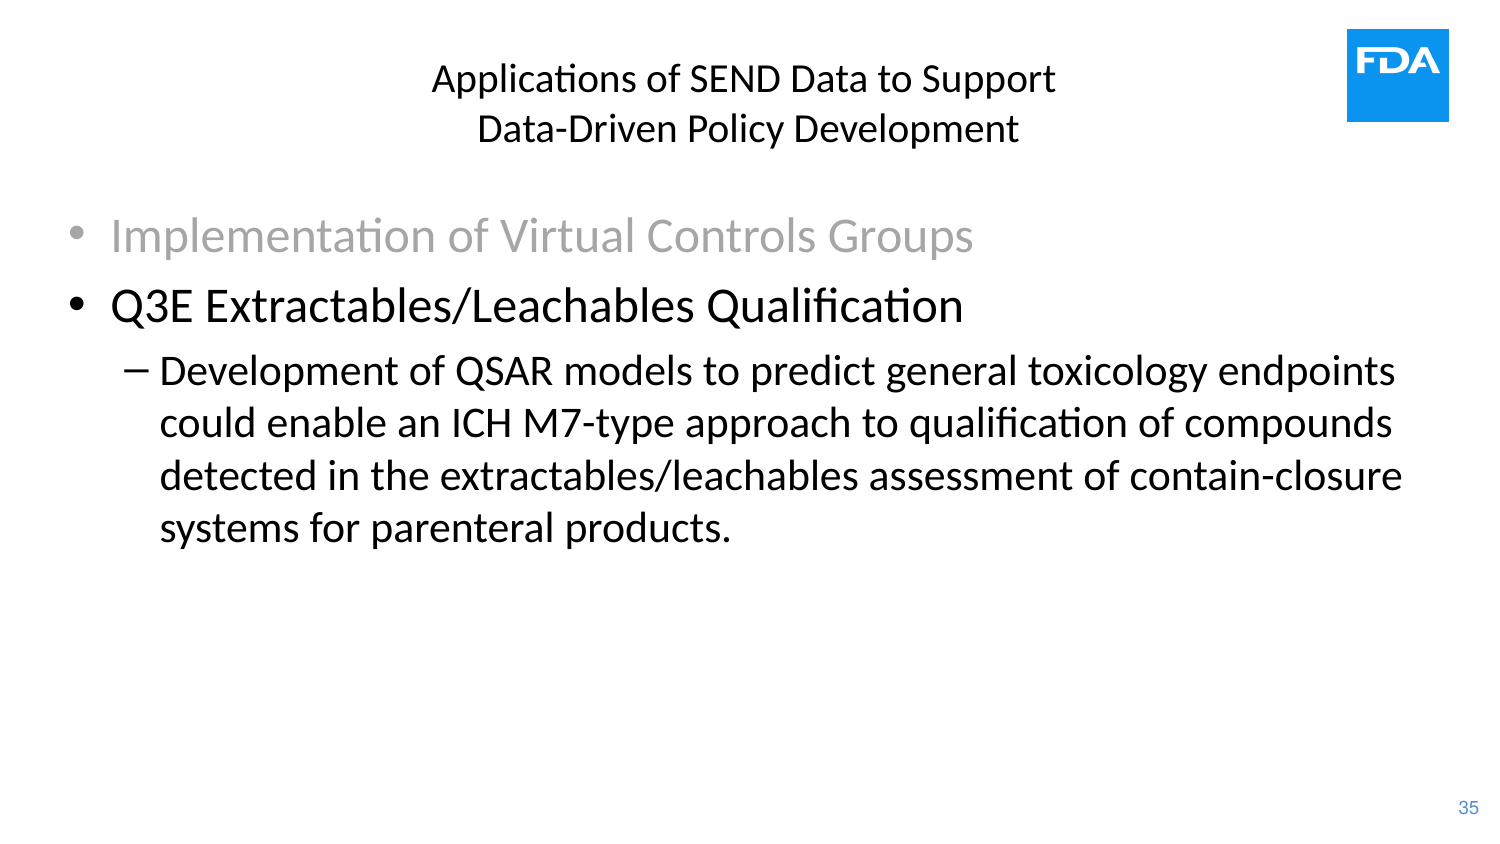

# Applications of SEND Data to Support Data-Driven Policy Development
Implementation of Virtual Controls Groups
Q3E Extractables/Leachables Qualification
Development of QSAR models to predict general toxicology endpoints could enable an ICH M7-type approach to qualification of compounds detected in the extractables/leachables assessment of contain-closure systems for parenteral products.